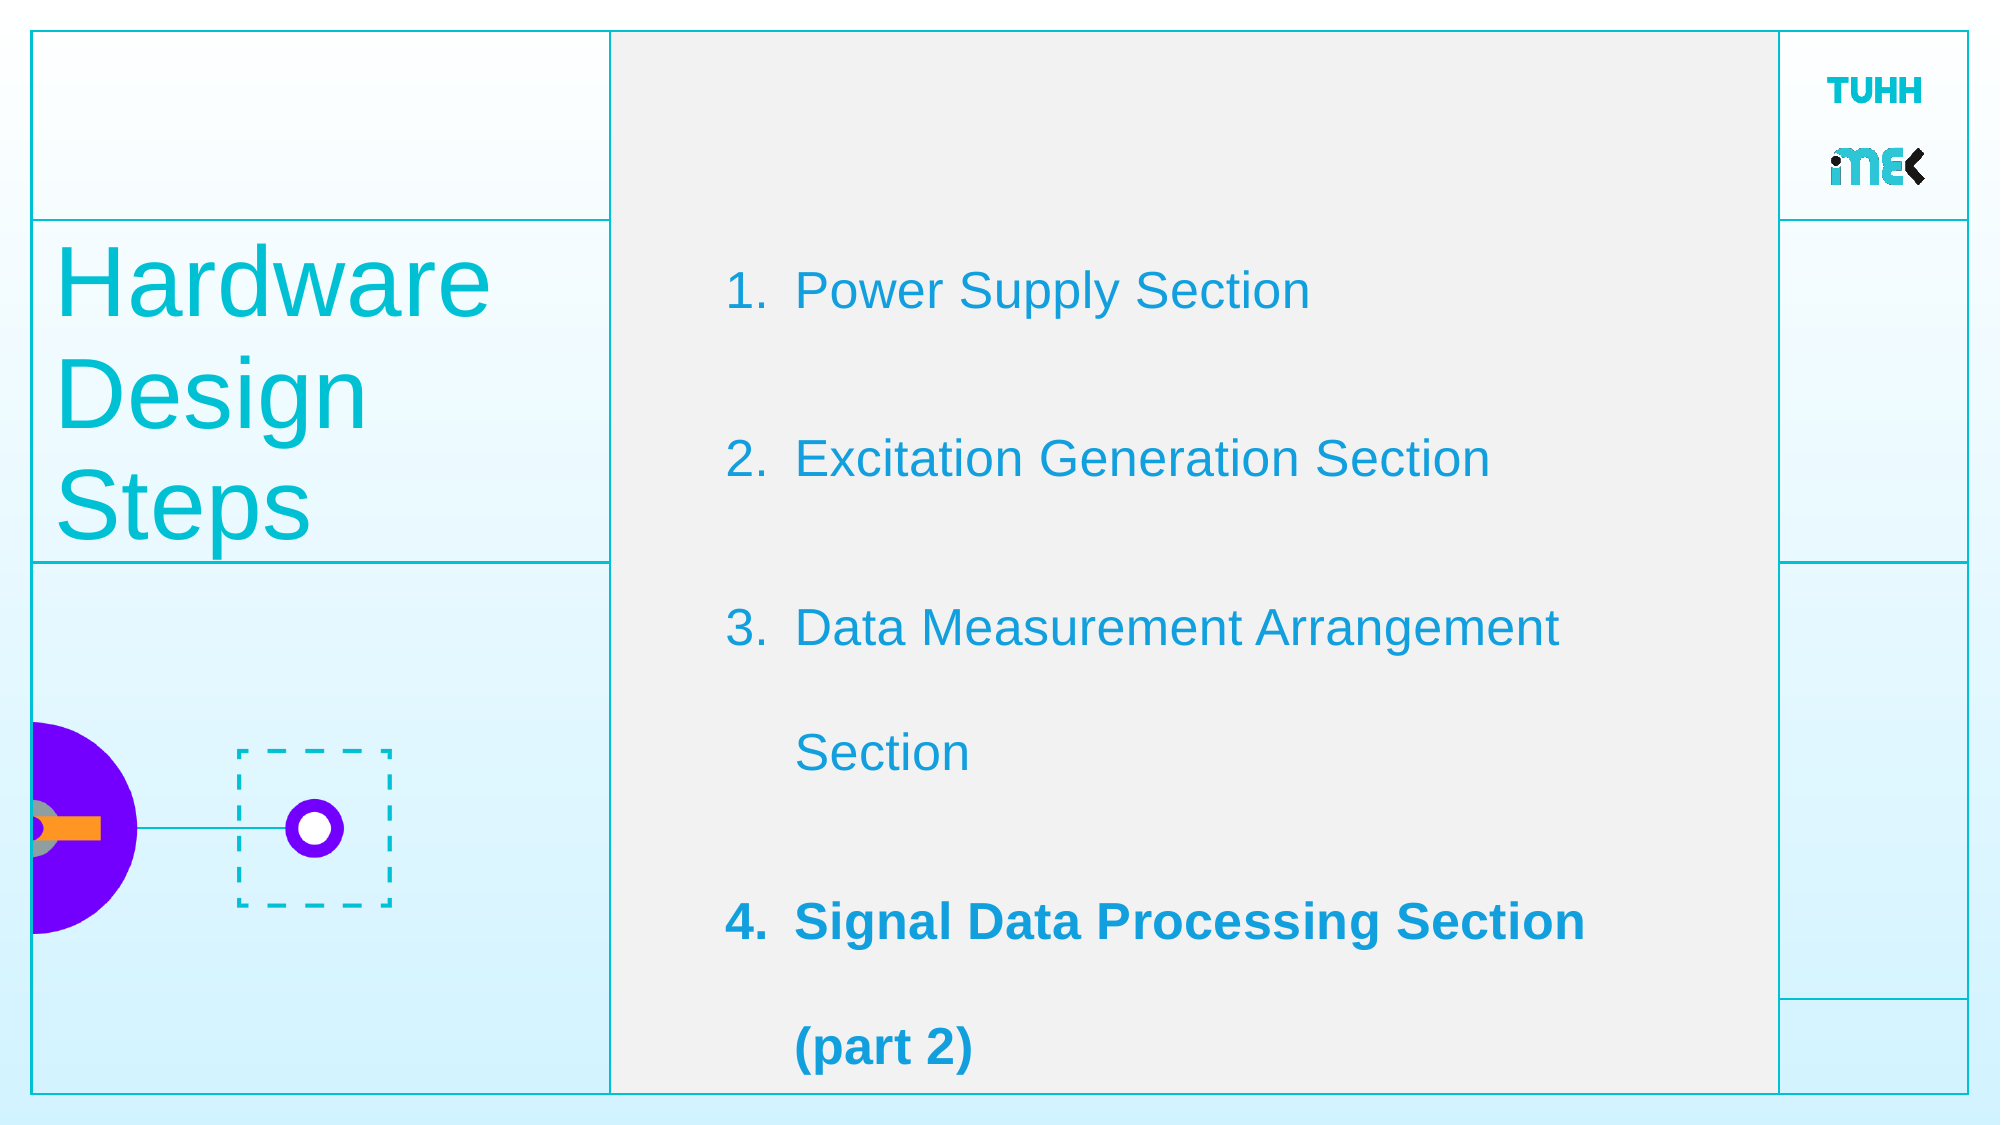

# Hardware Design Steps
Power Supply Section
Excitation Generation Section
Data Measurement Arrangement Section
Signal Data Processing Section (part 2)